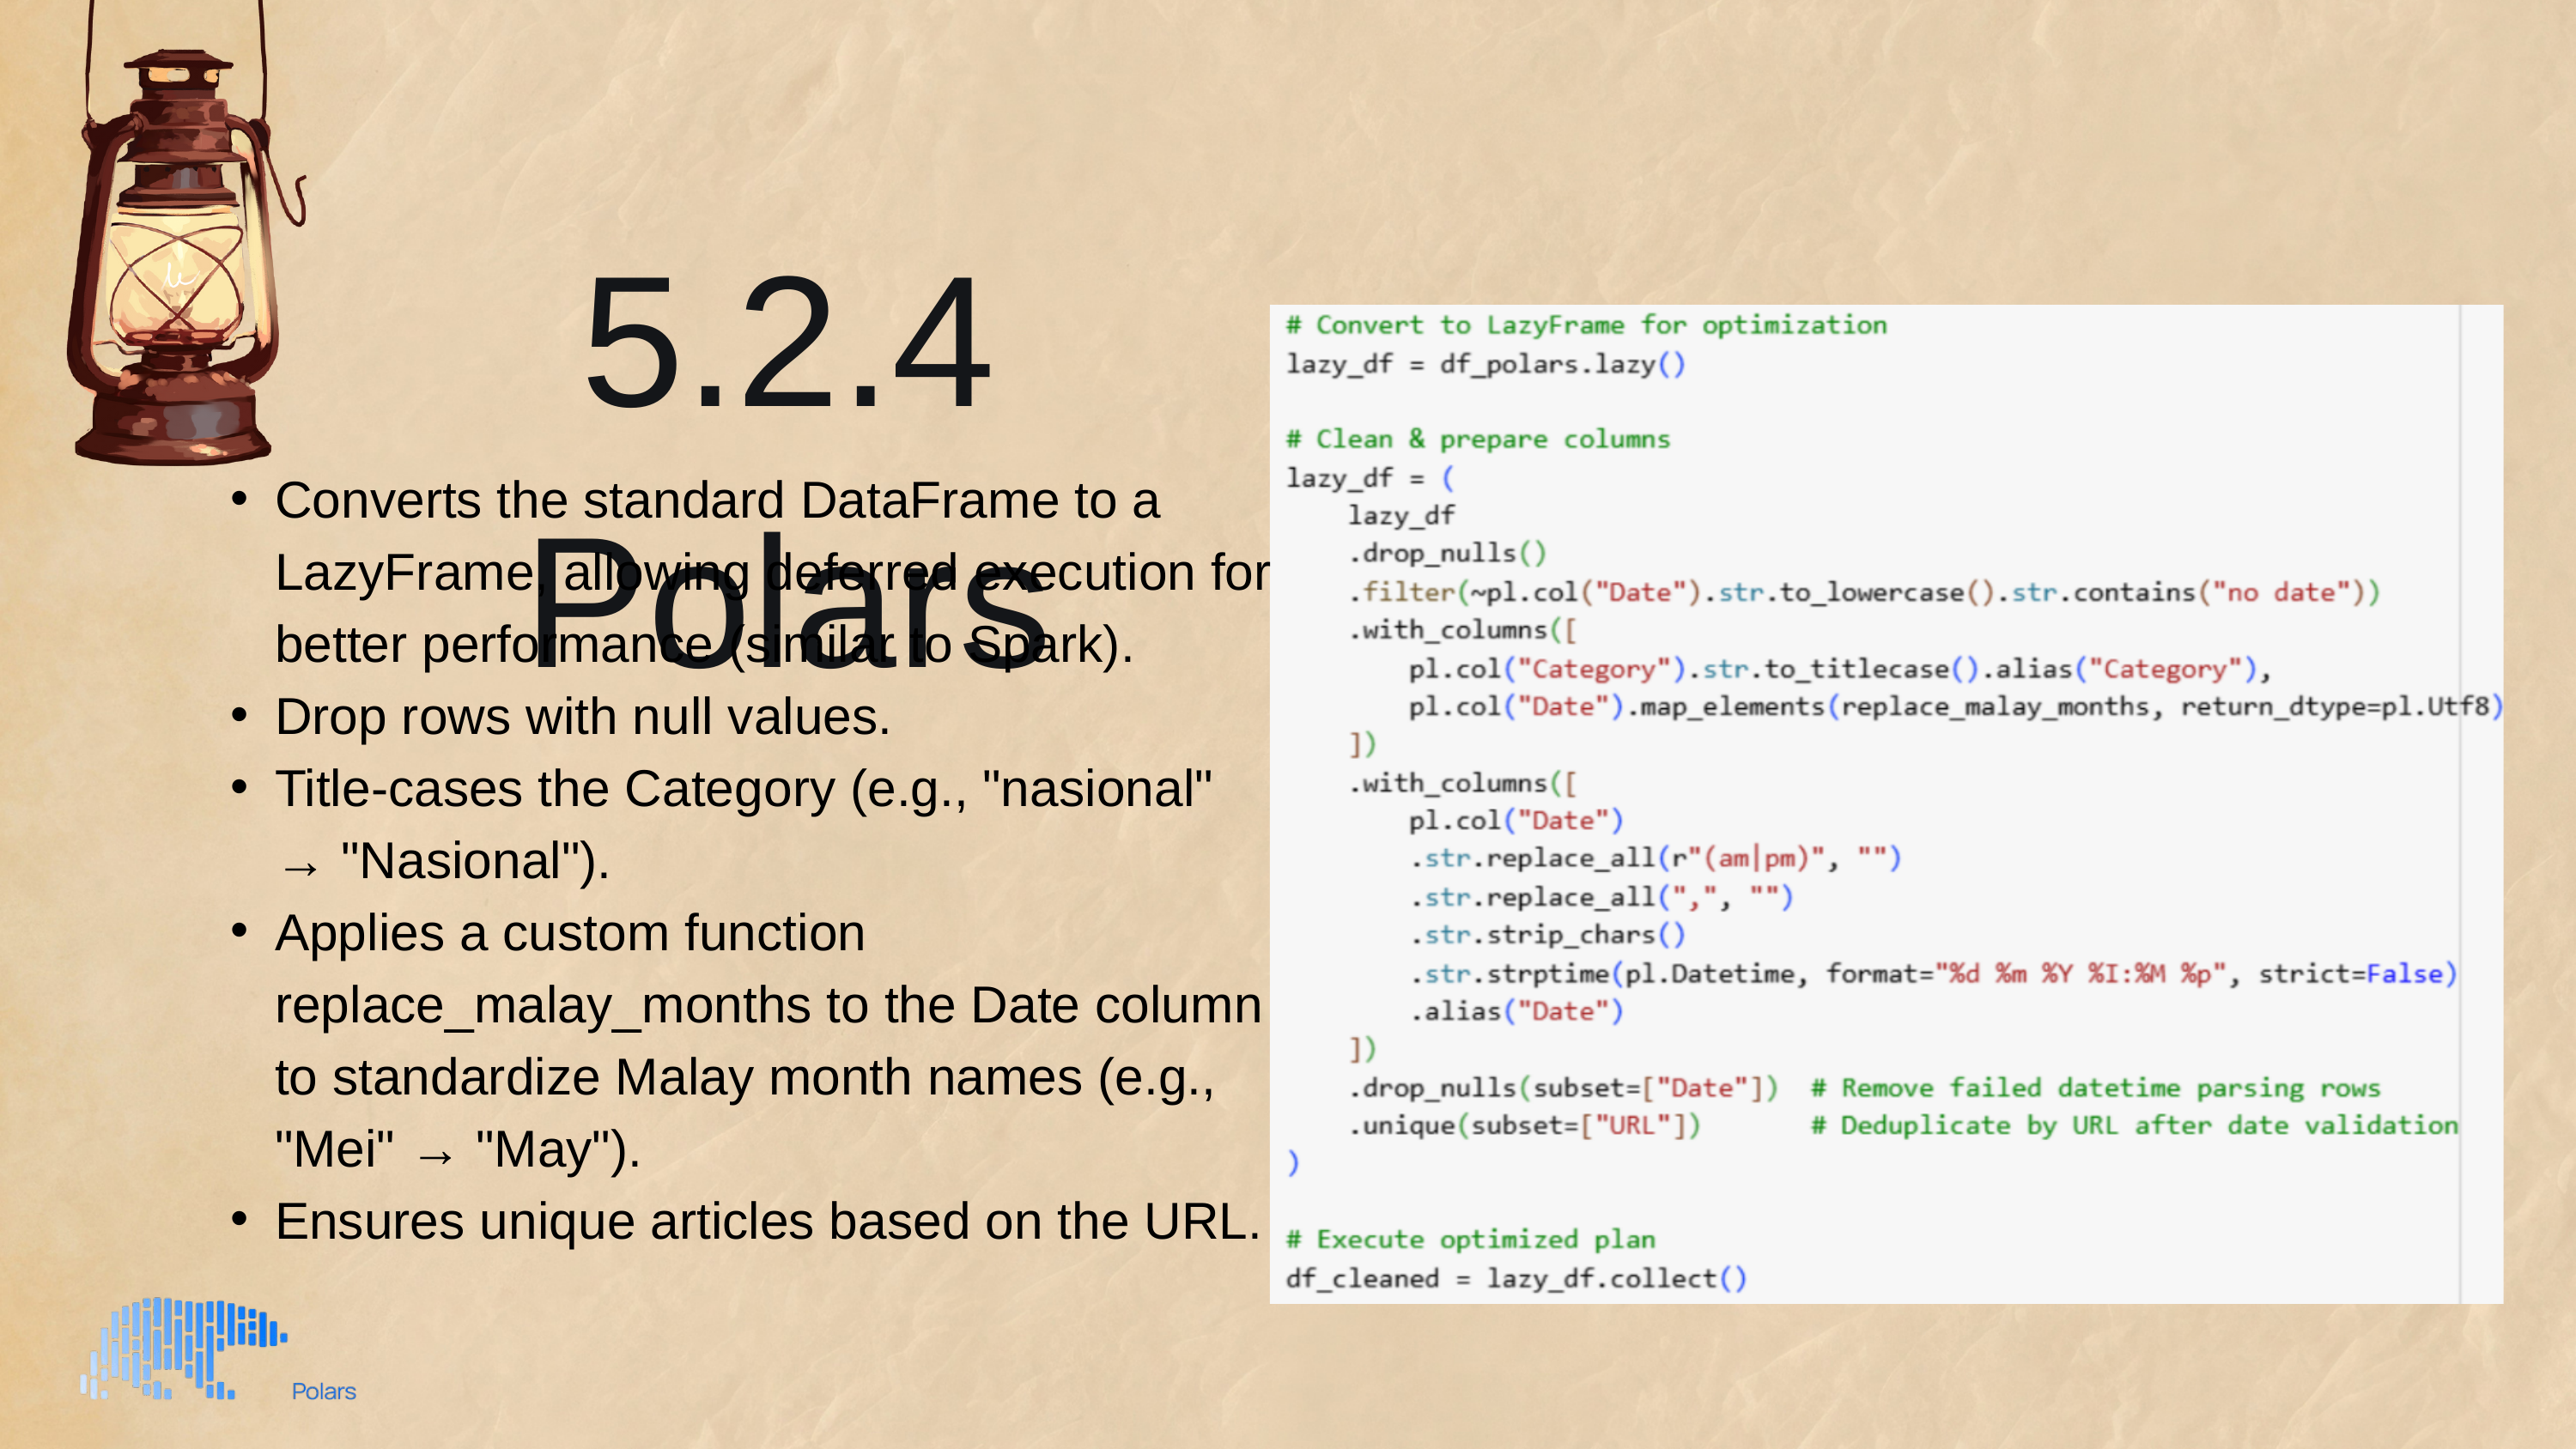

5.2.4 Polars

Converts the standard DataFrame to a LazyFrame, allowing deferred execution for better performance (similar to Spark).
Drop rows with null values.
Title-cases the Category (e.g., "nasional" → "Nasional").
Applies a custom function replace_malay_months to the Date column to standardize Malay month names (e.g., "Mei" → "May").
Ensures unique articles based on the URL.